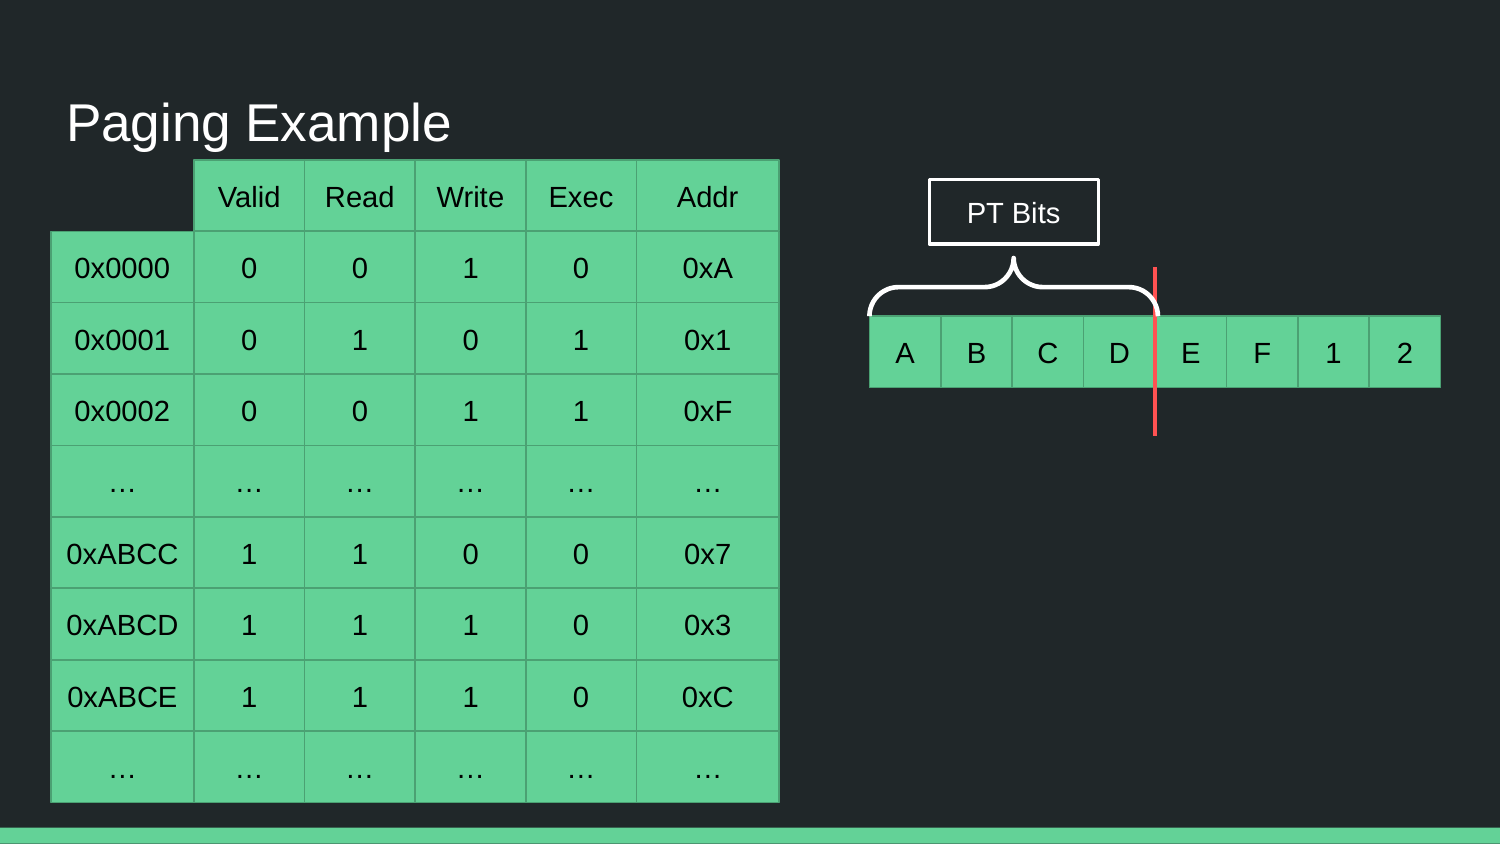

# Paging Example

Valid
Read
Write
Exec
Addr
PT Bits
0x0000
0
0
1
0
0xA
0x0001
0
1
0
1
0x1
A
B
C
D
E
F
1
2
0x0002
0
0
1
1
0xF
…
…
…
…
…
…
0xABCC
1
1
0
0
0x7
0xABCD
1
1
1
0
0x3
0xABCE
1
1
1
0
0xC
…
…
…
…
…
…